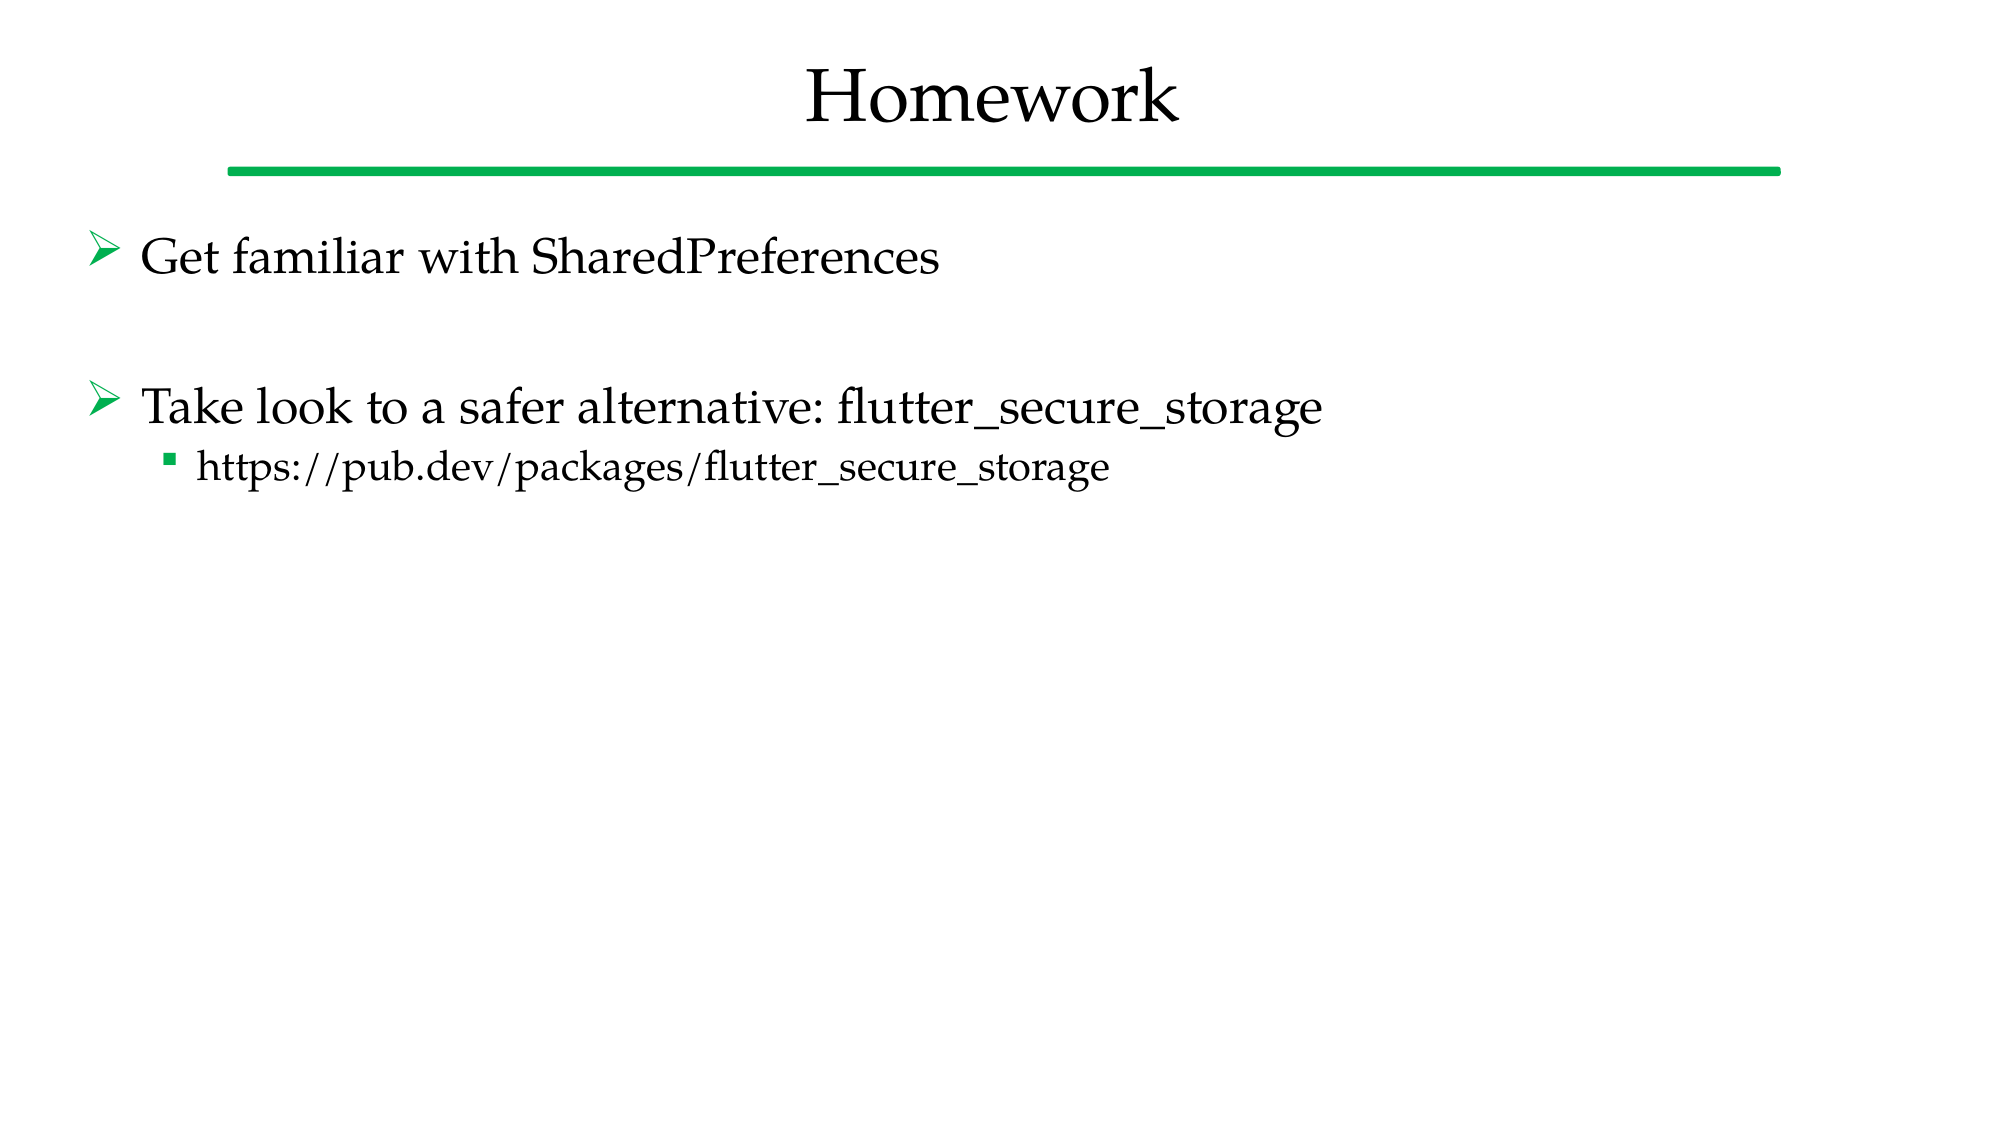

# Homework
Get familiar with SharedPreferences

Take look to a safer alternative: flutter_secure_storage
https://pub.dev/packages/flutter_secure_storage